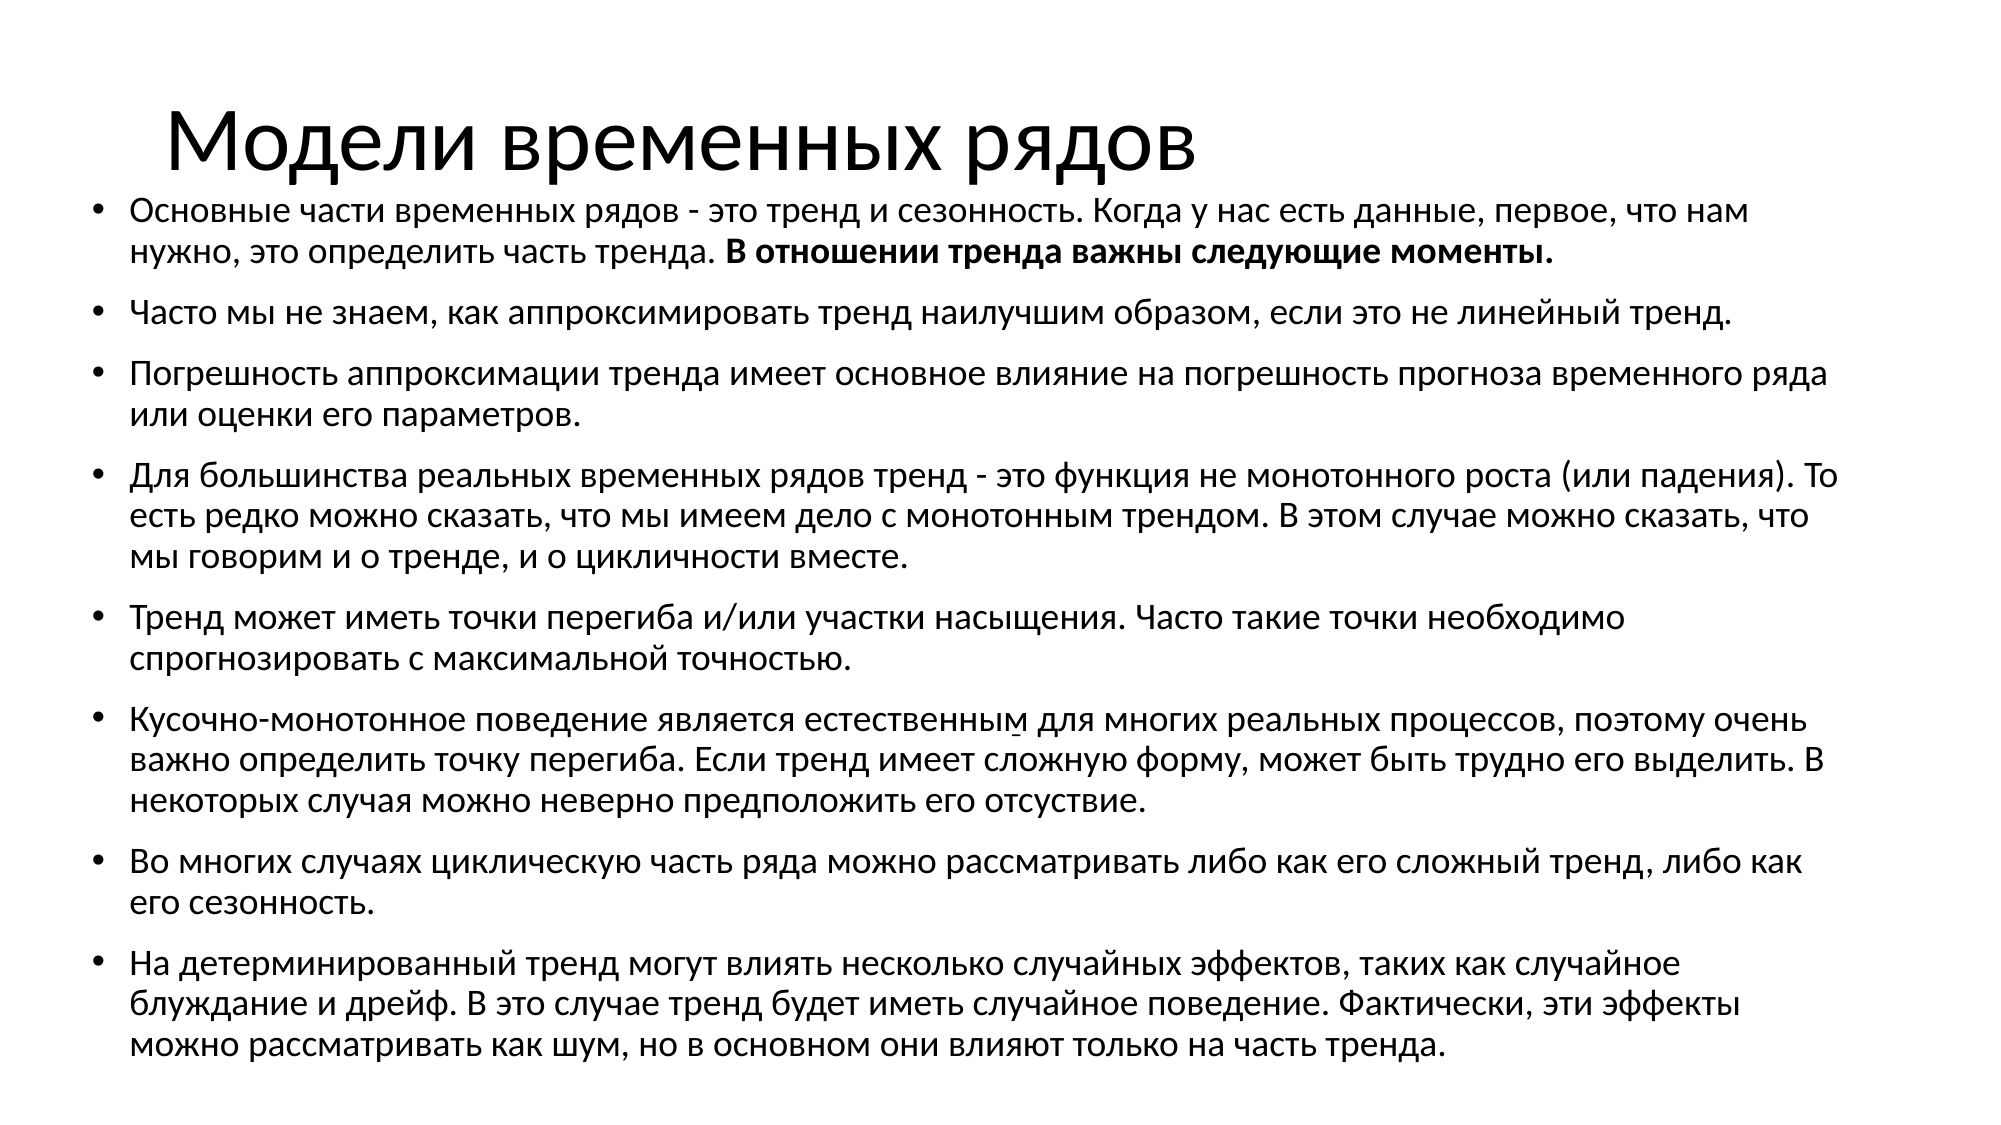

# Модели временных рядов

Основные части временных рядов - это тренд и сезонность. Когда у нас есть данные, первое, что нам нужно, это определить часть тренда. В отношении тренда важны следующие моменты.
Часто мы не знаем, как аппроксимировать тренд наилучшим образом, если это не линейный тренд.
Погрешность аппроксимации тренда имеет основное влияние на погрешность прогноза временного ряда или оценки его параметров.
Для большинства реальных временных рядов тренд - это функция не монотонного роста (или падения). То есть редко можно сказать, что мы имеем дело с монотонным трендом. В этом случае можно сказать, что мы говорим и о тренде, и о цикличности вместе.
Тренд может иметь точки перегиба и/или участки насыщения. Часто такие точки необходимо спрогнозировать с максимальной точностью.
Кусочно-монотонное поведение является естественным для многих реальных процессов, поэтому очень важно определить точку перегиба. Если тренд имеет сложную форму, может быть трудно его выделить. В некоторых случая можно неверно предположить его отсуствие.
Во многих случаях циклическую часть ряда можно рассматривать либо как его сложный тренд, либо как его сезонность.
На детерминированный тренд могут влиять несколько случайных эффектов, таких как случайное блуждание и дрейф. В это случае тренд будет иметь случайное поведение. Фактически, эти эффекты можно рассматривать как шум, но в основном они влияют только на часть тренда.